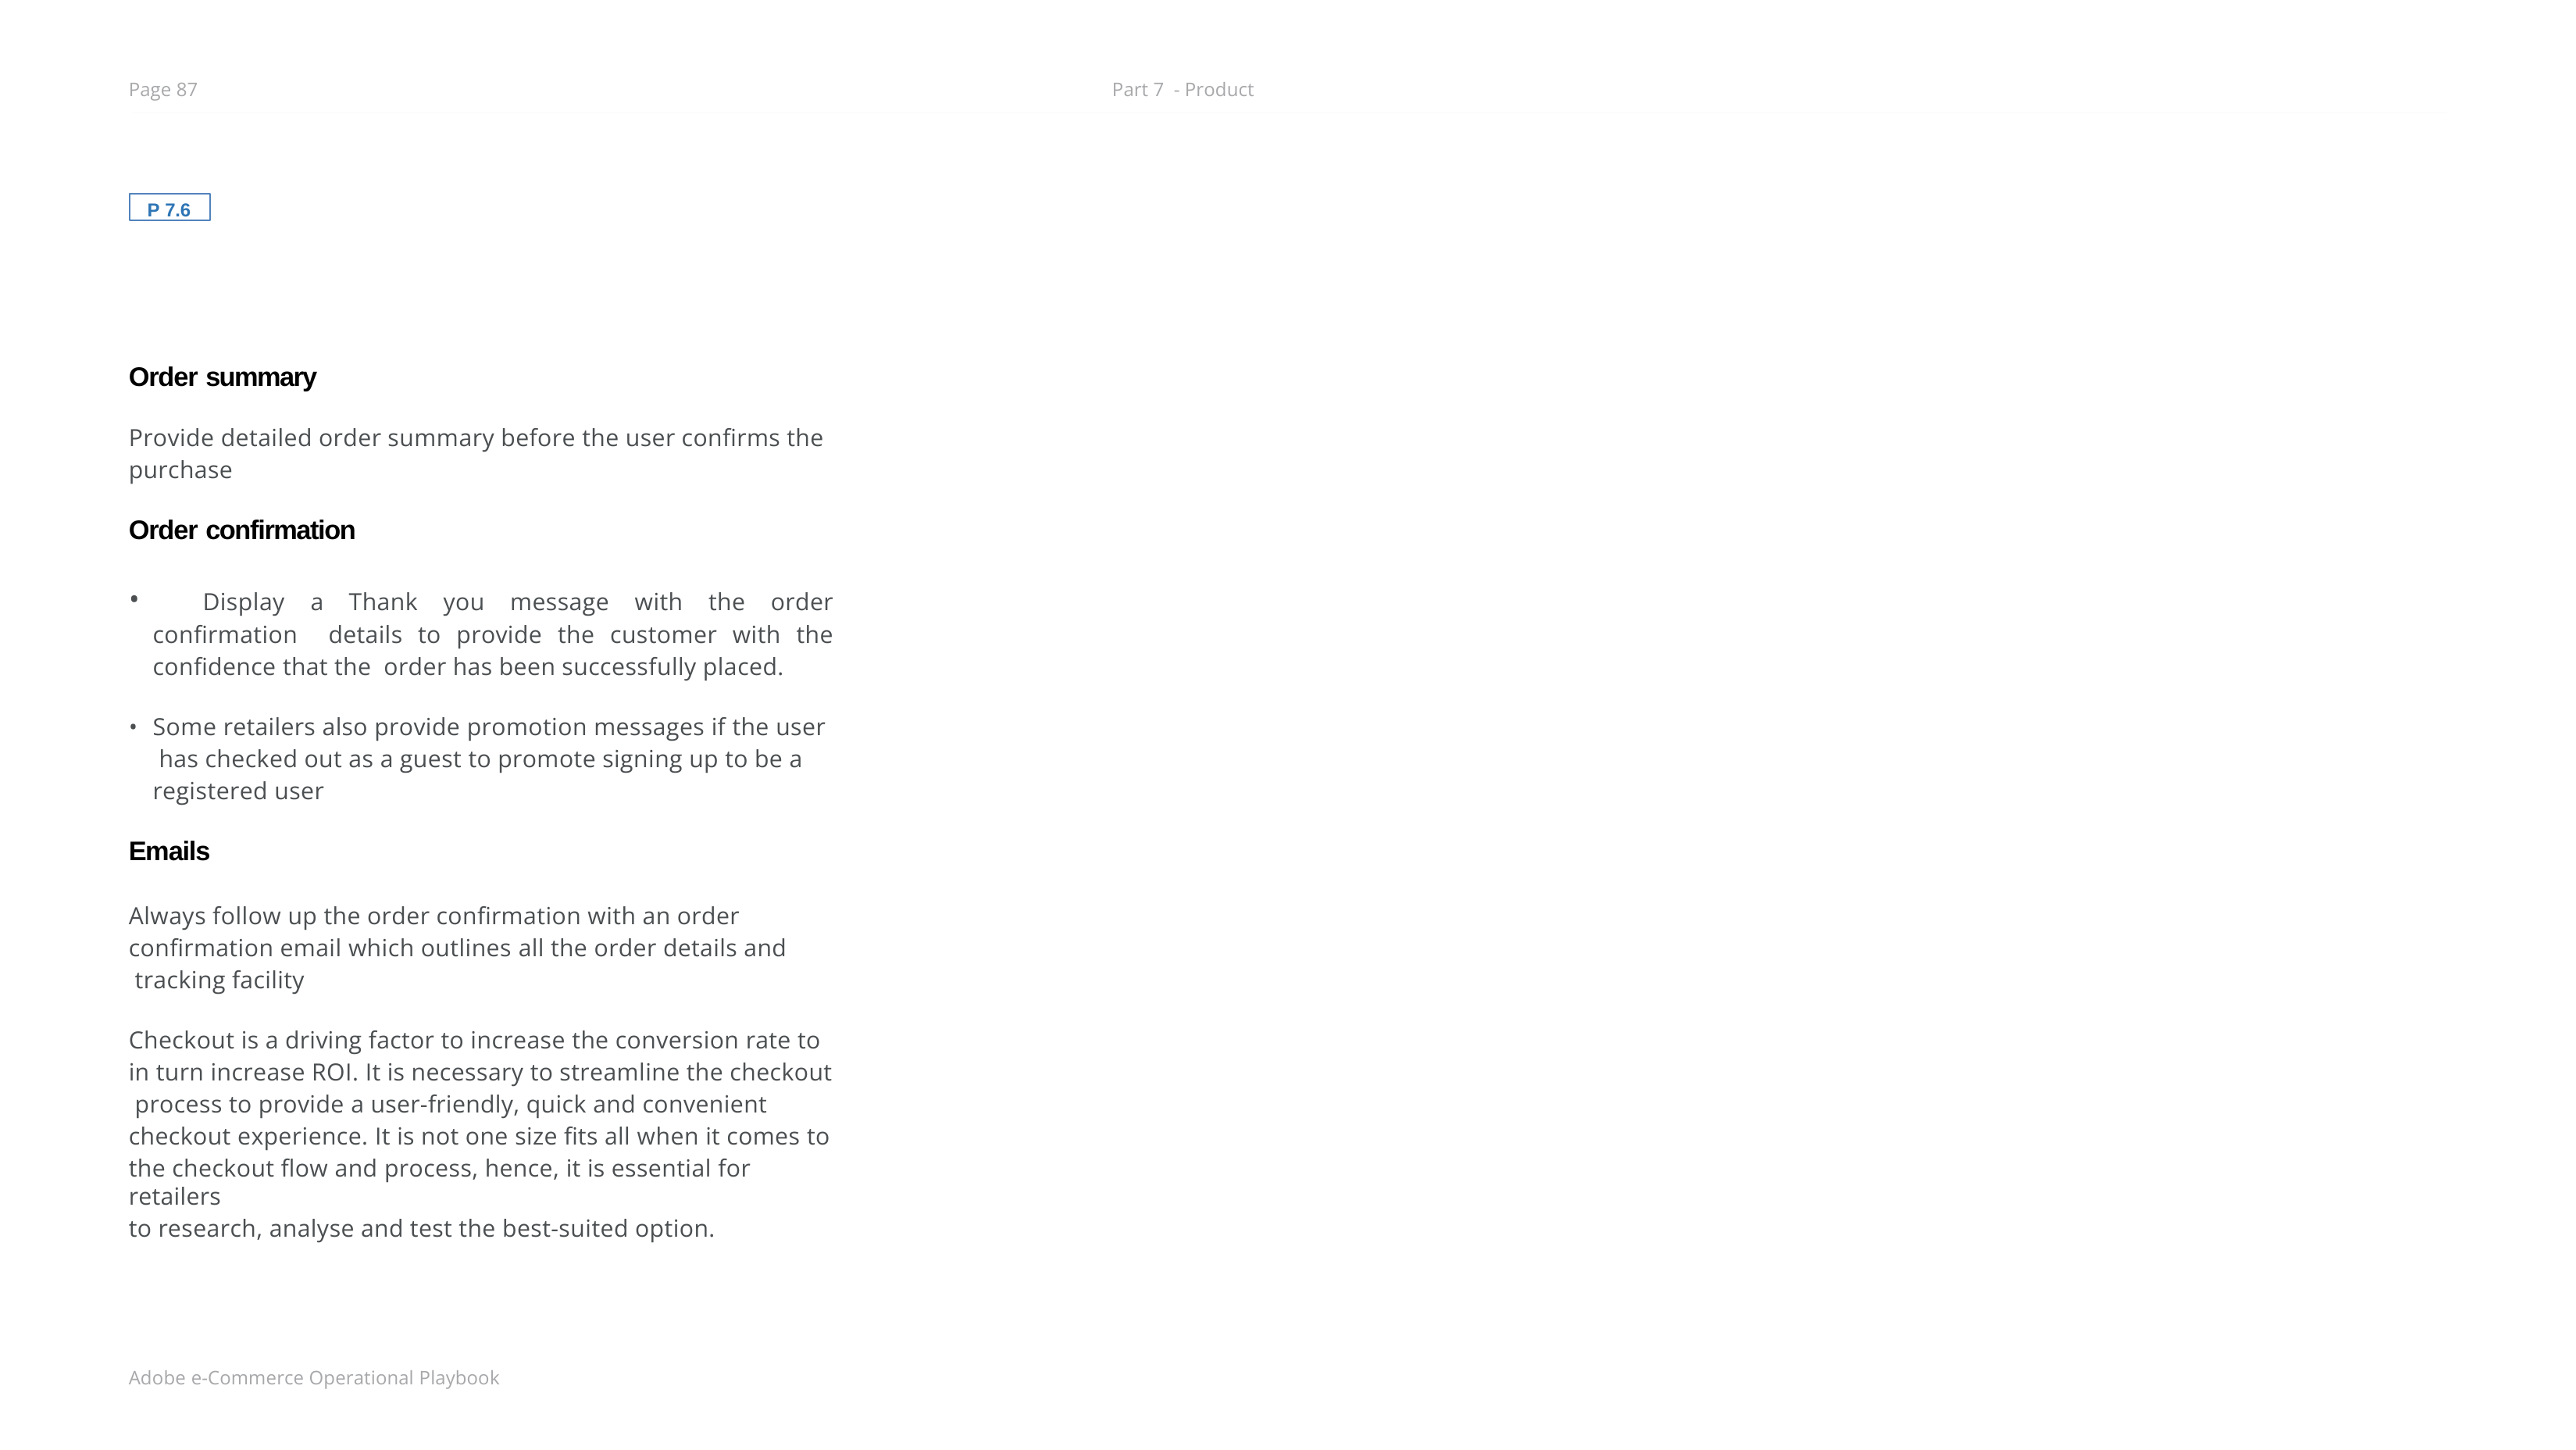

Page 87
Part 7 - Product
P 7.6
Order summary

Provide detailed order summary before the user confirms the
purchase

Order confirmation
	Display a Thank you message with the order confirmation  details to provide the customer with the confidence that the  order has been successfully placed.

Some retailers also provide promotion messages if the user  has checked out as a guest to promote signing up to be a  registered user

Emails
Always follow up the order confirmation with an order  confirmation email which outlines all the order details and  tracking facility

Checkout is a driving factor to increase the conversion rate to  in turn increase ROI. It is necessary to streamline the checkout  process to provide a user-friendly, quick and convenient  checkout experience. It is not one size fits all when it comes to
the checkout flow and process, hence, it is essential for retailers
to research, analyse and test the best-suited option.
Adobe e-Commerce Operational Playbook